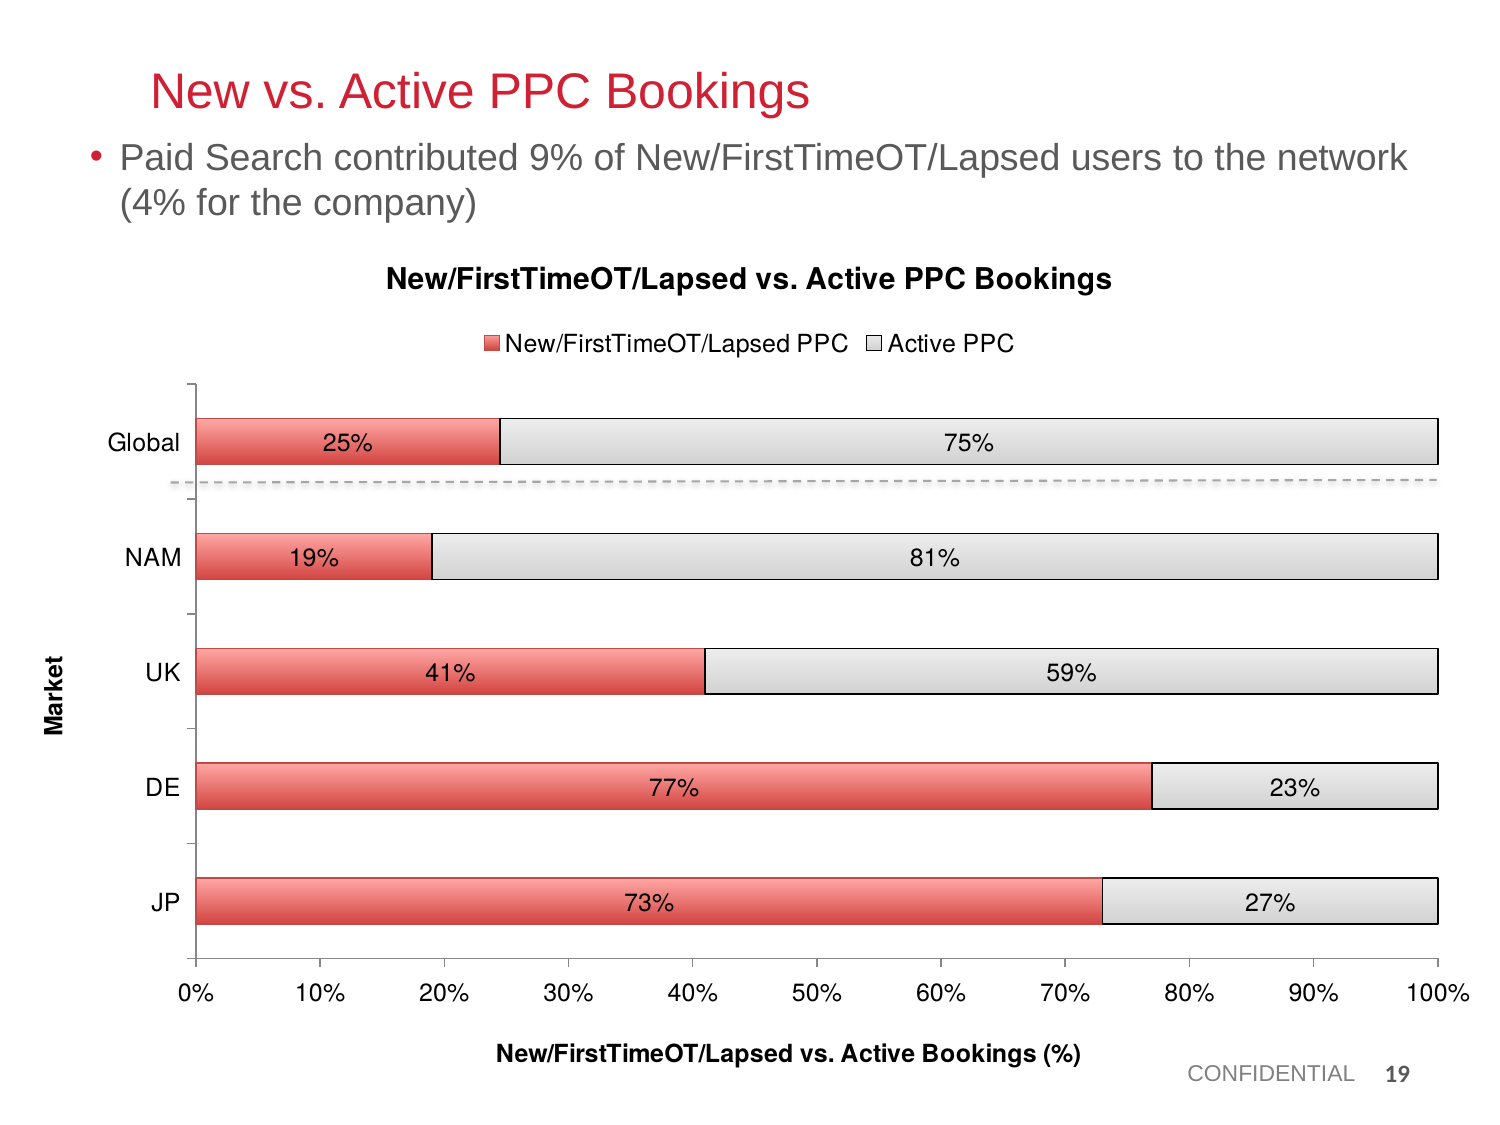

New vs. Active PPC Bookings
Paid Search contributed 9% of New/FirstTimeOT/Lapsed users to the network (4% for the company)

### Chart: New/FirstTimeOT/Lapsed vs. Active PPC Bookings

| Category | New/FirstTimeOT/Lapsed PPC | Active PPC |
|---|---|---|
| Global | 0.245018225345308 | 0.754981774654692 |
| NAM | 0.19 | 0.810000369847328 |
| UK | 0.41 | 0.590001098704902 |
| DE | 0.77 | 0.229990657116163 |
| JP | 0.73 | 0.270003154242456 |
19